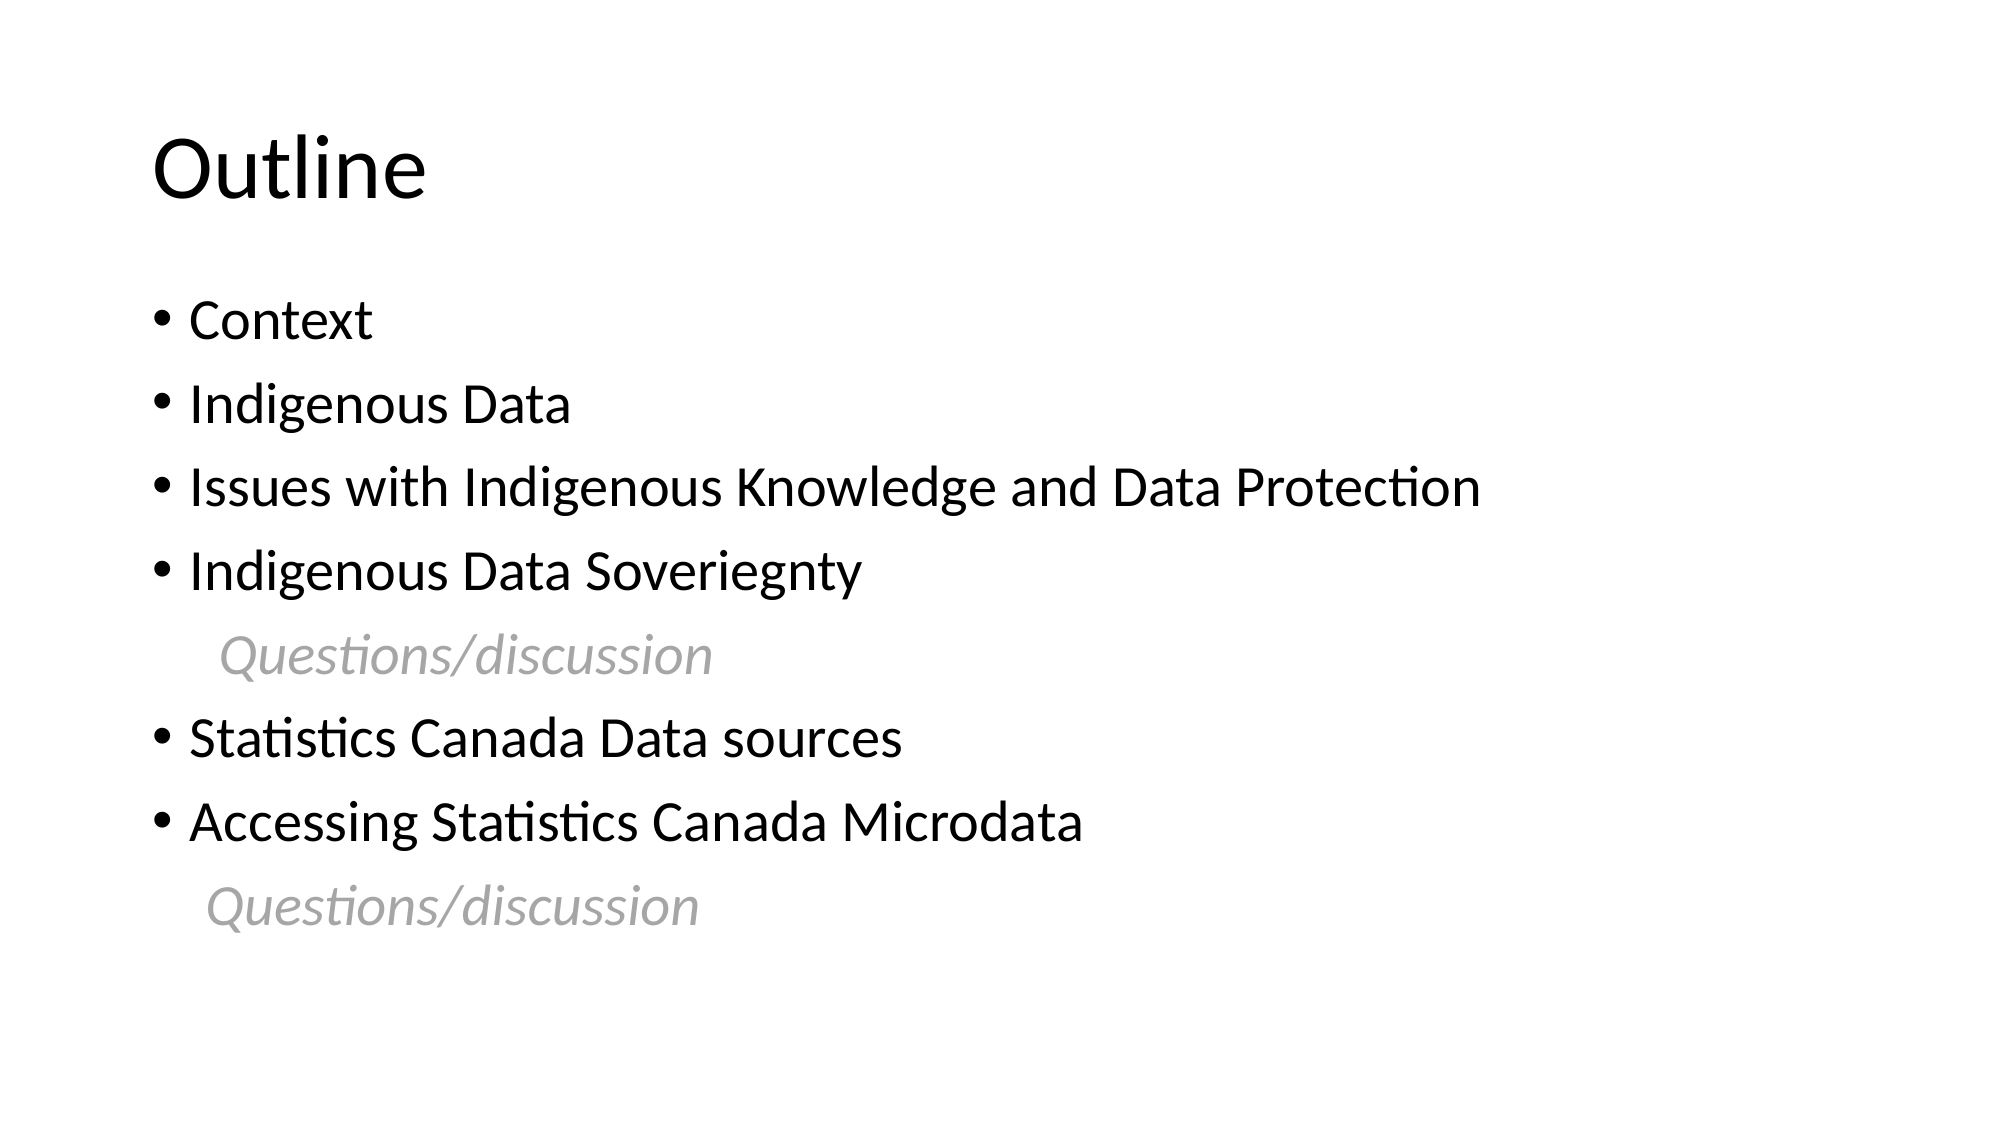

# Outline
Context
Indigenous Data
Issues with Indigenous Knowledge and Data Protection
Indigenous Data Soveriegnty
     Questions/discussion
Statistics Canada Data sources
Accessing Statistics Canada Microdata
    Questions/discussion